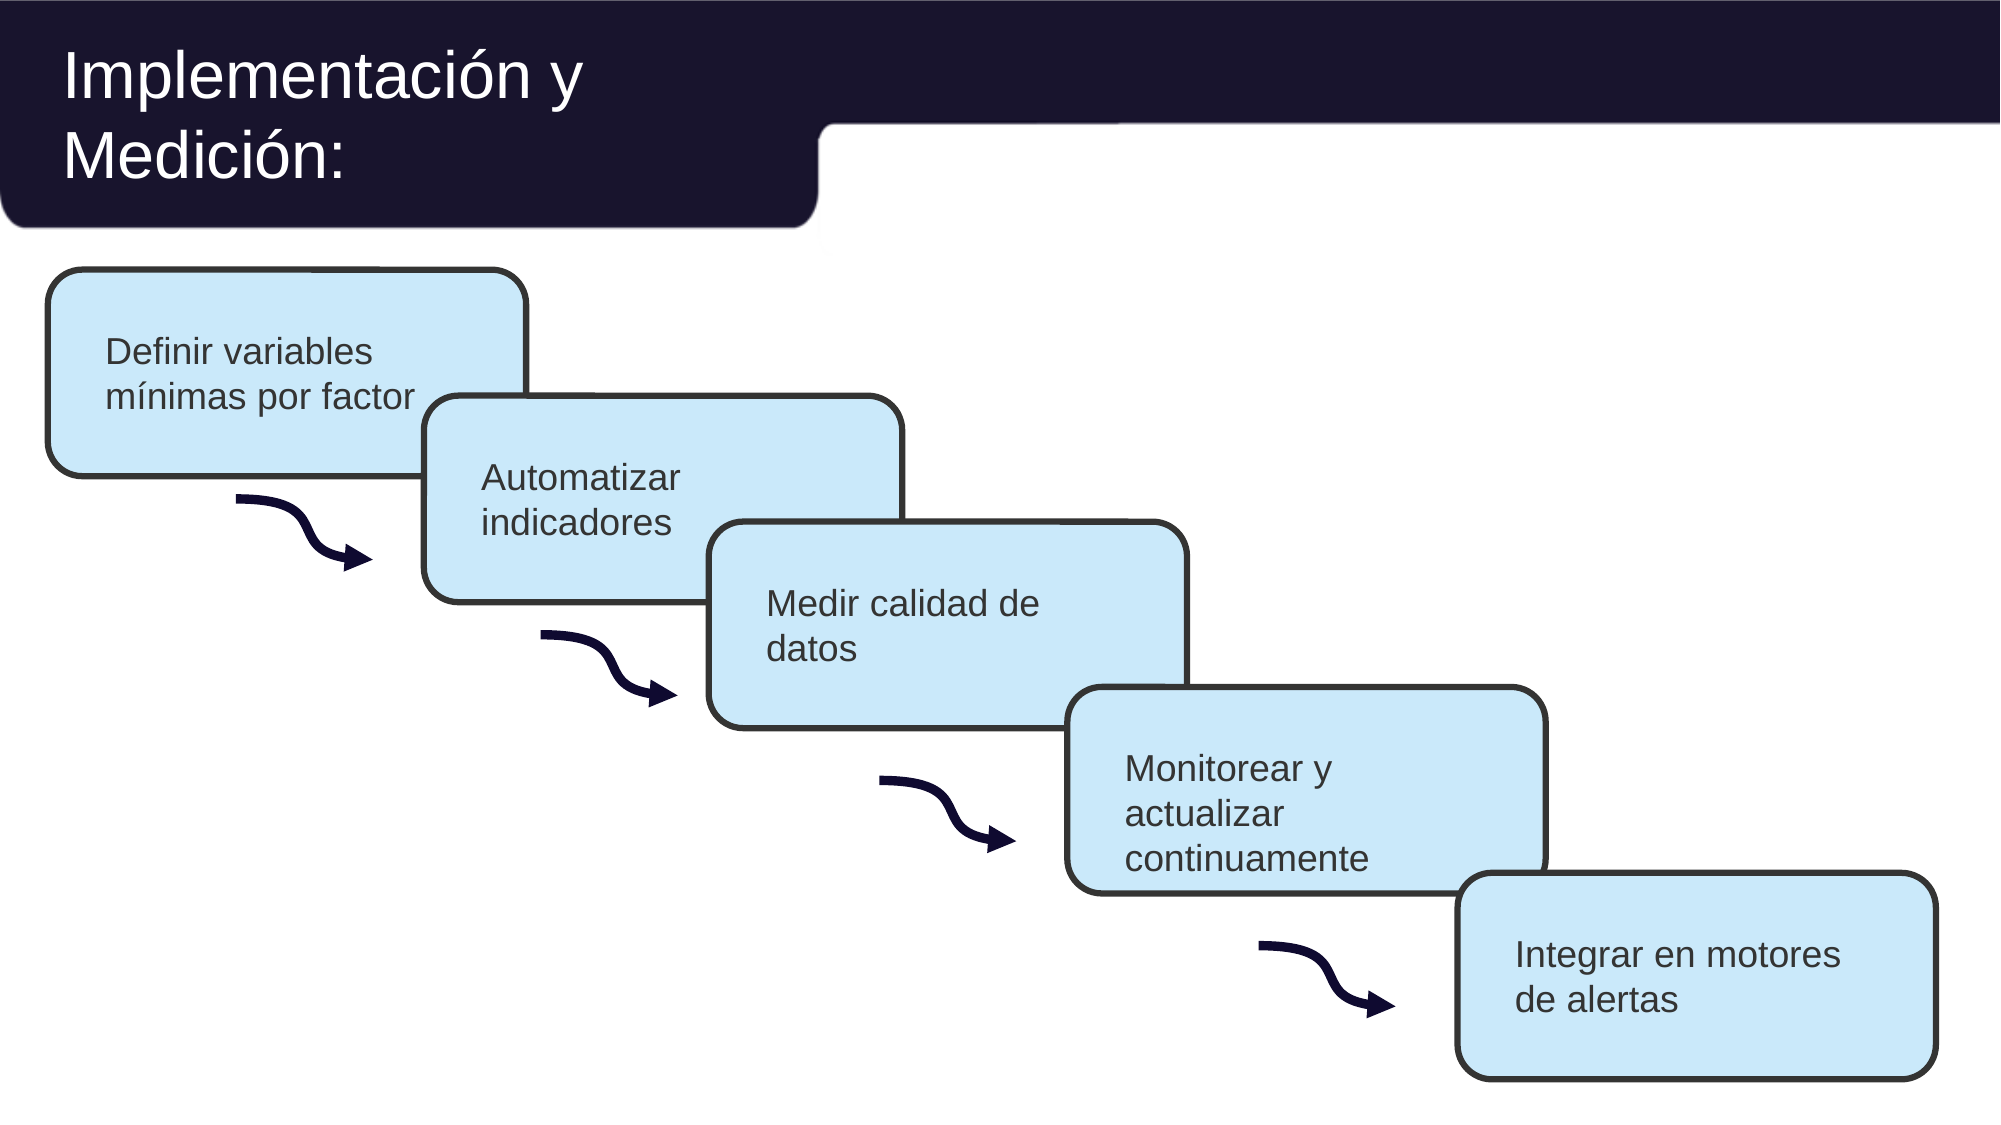

Implementación y
Medición:
Definir variables mínimas por factor
Automatizar indicadores
Medir calidad de datos
Monitorear y actualizar continuamente
Integrar en motores de alertas